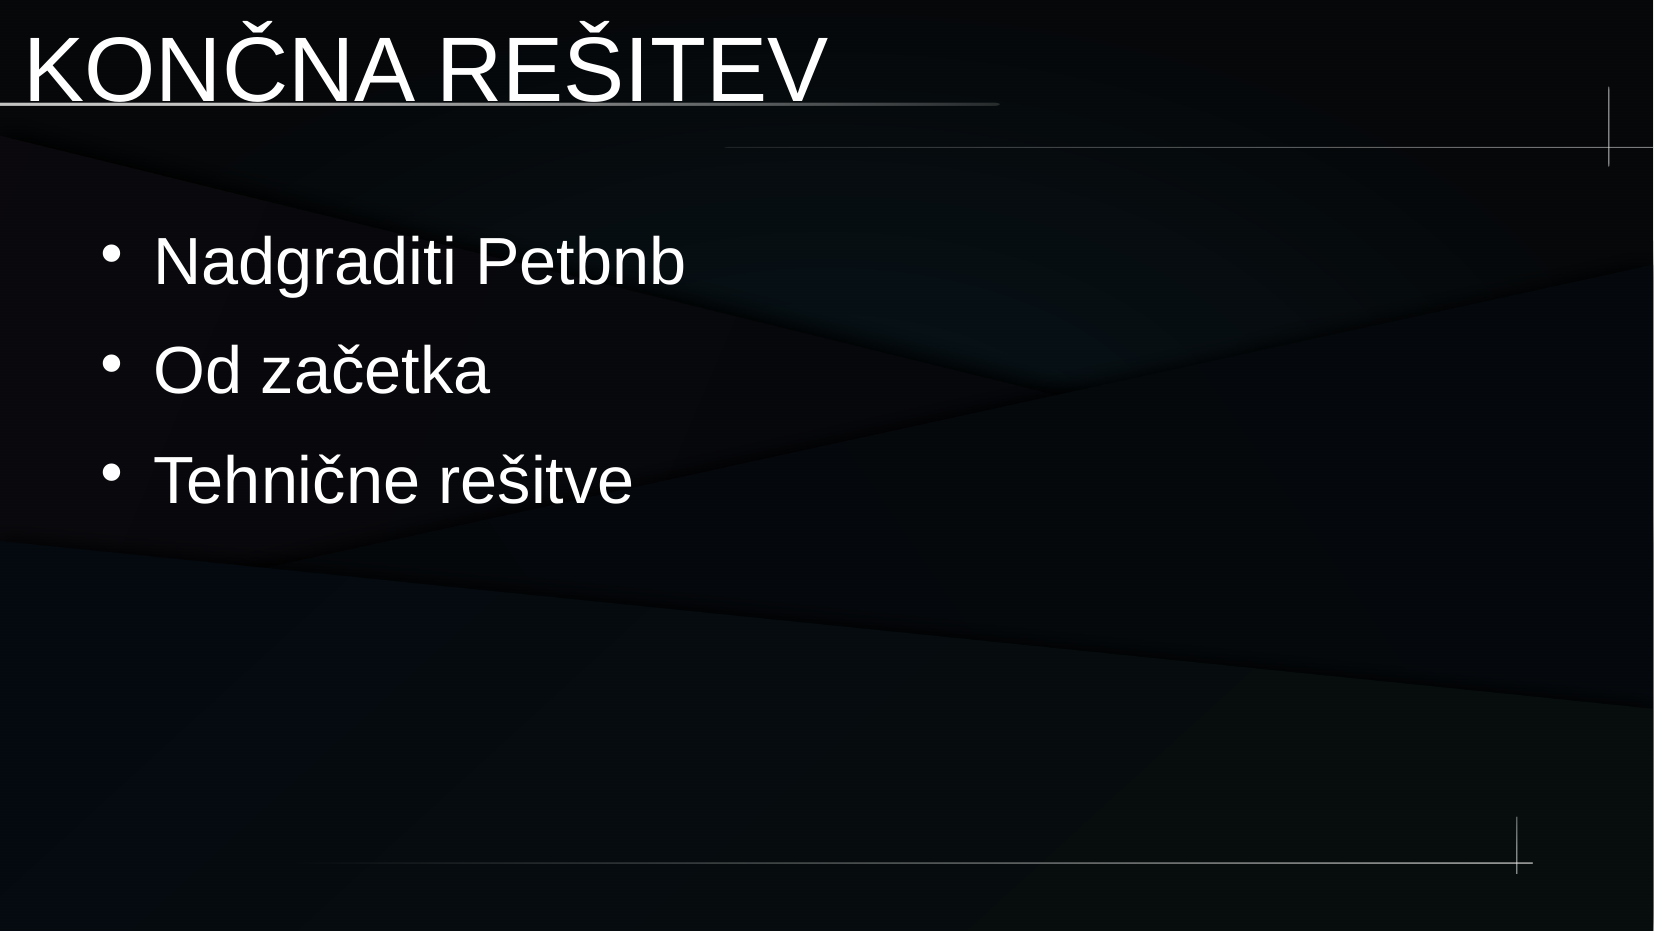

KONČNA REŠITEV
Nadgraditi Petbnb
Od začetka
Tehnične rešitve